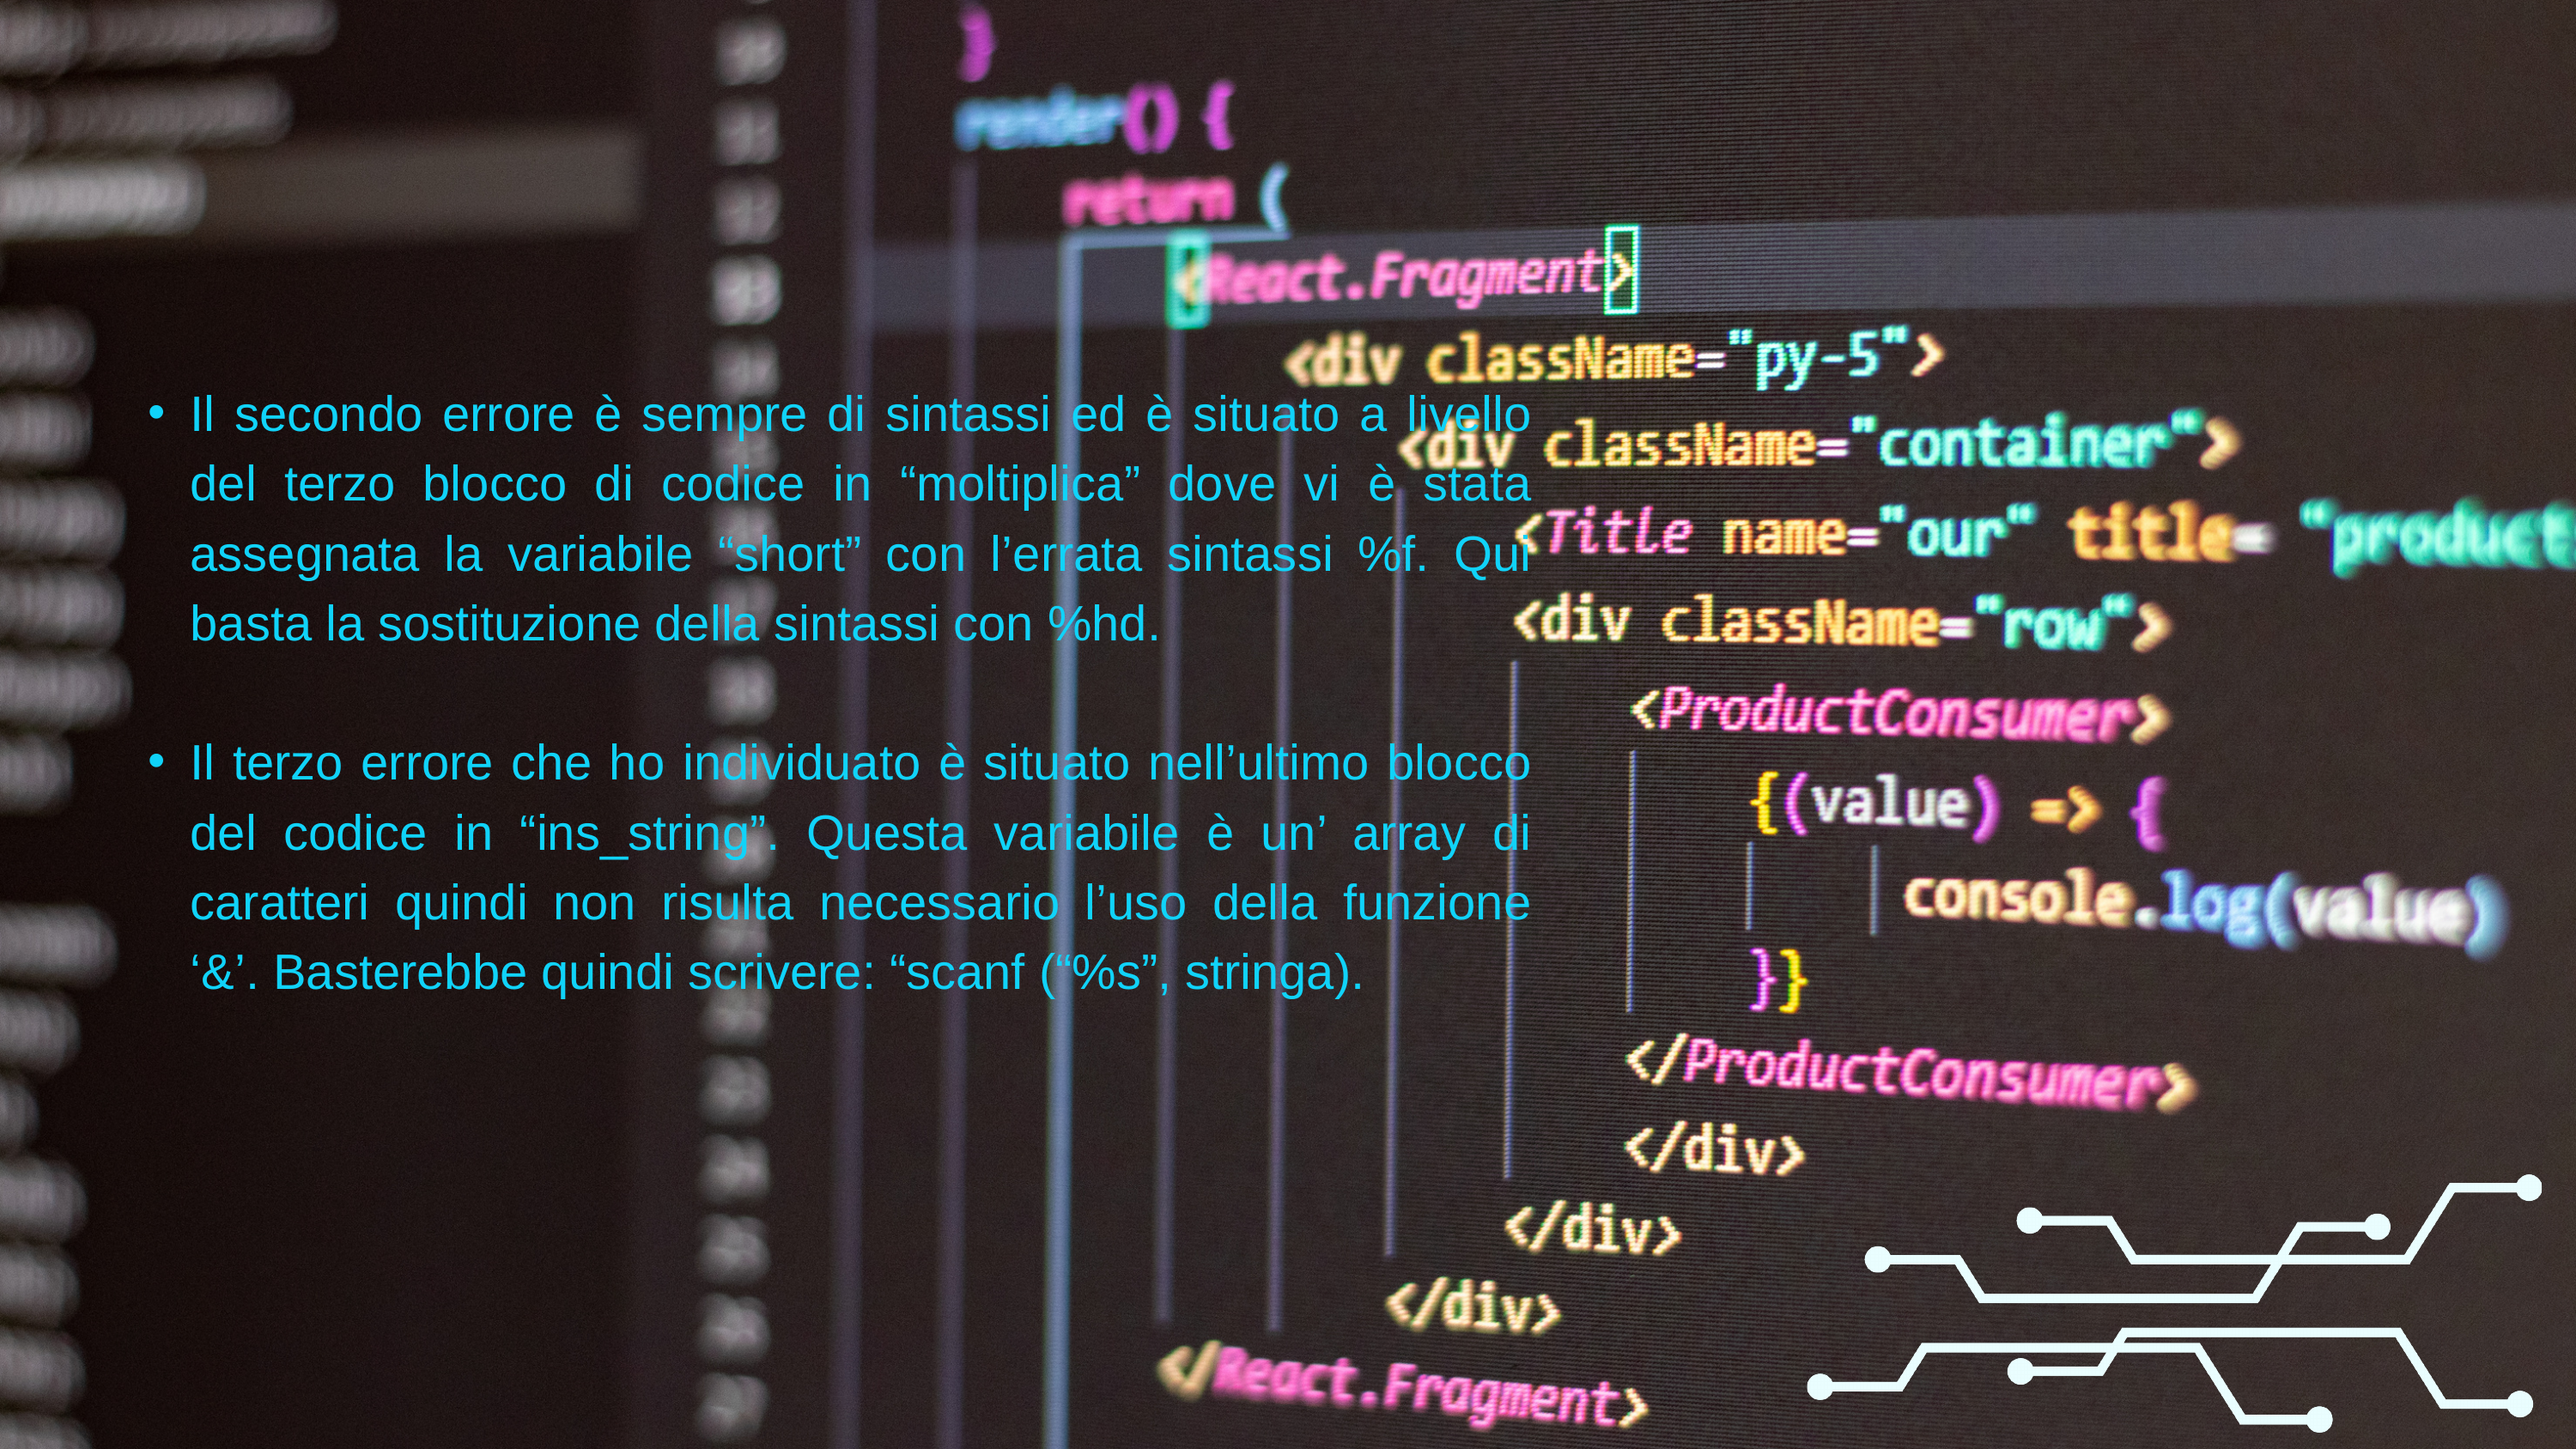

Il secondo errore è sempre di sintassi ed è situato a livello del terzo blocco di codice in “moltiplica” dove vi è stata assegnata la variabile “short” con l’errata sintassi %f. Qui basta la sostituzione della sintassi con %hd.

Il terzo errore che ho individuato è situato nell’ultimo blocco del codice in “ins_string”. Questa variabile è un’ array di caratteri quindi non risulta necessario l’uso della funzione ‘&’. Basterebbe quindi scrivere: “scanf (“%s”, stringa).